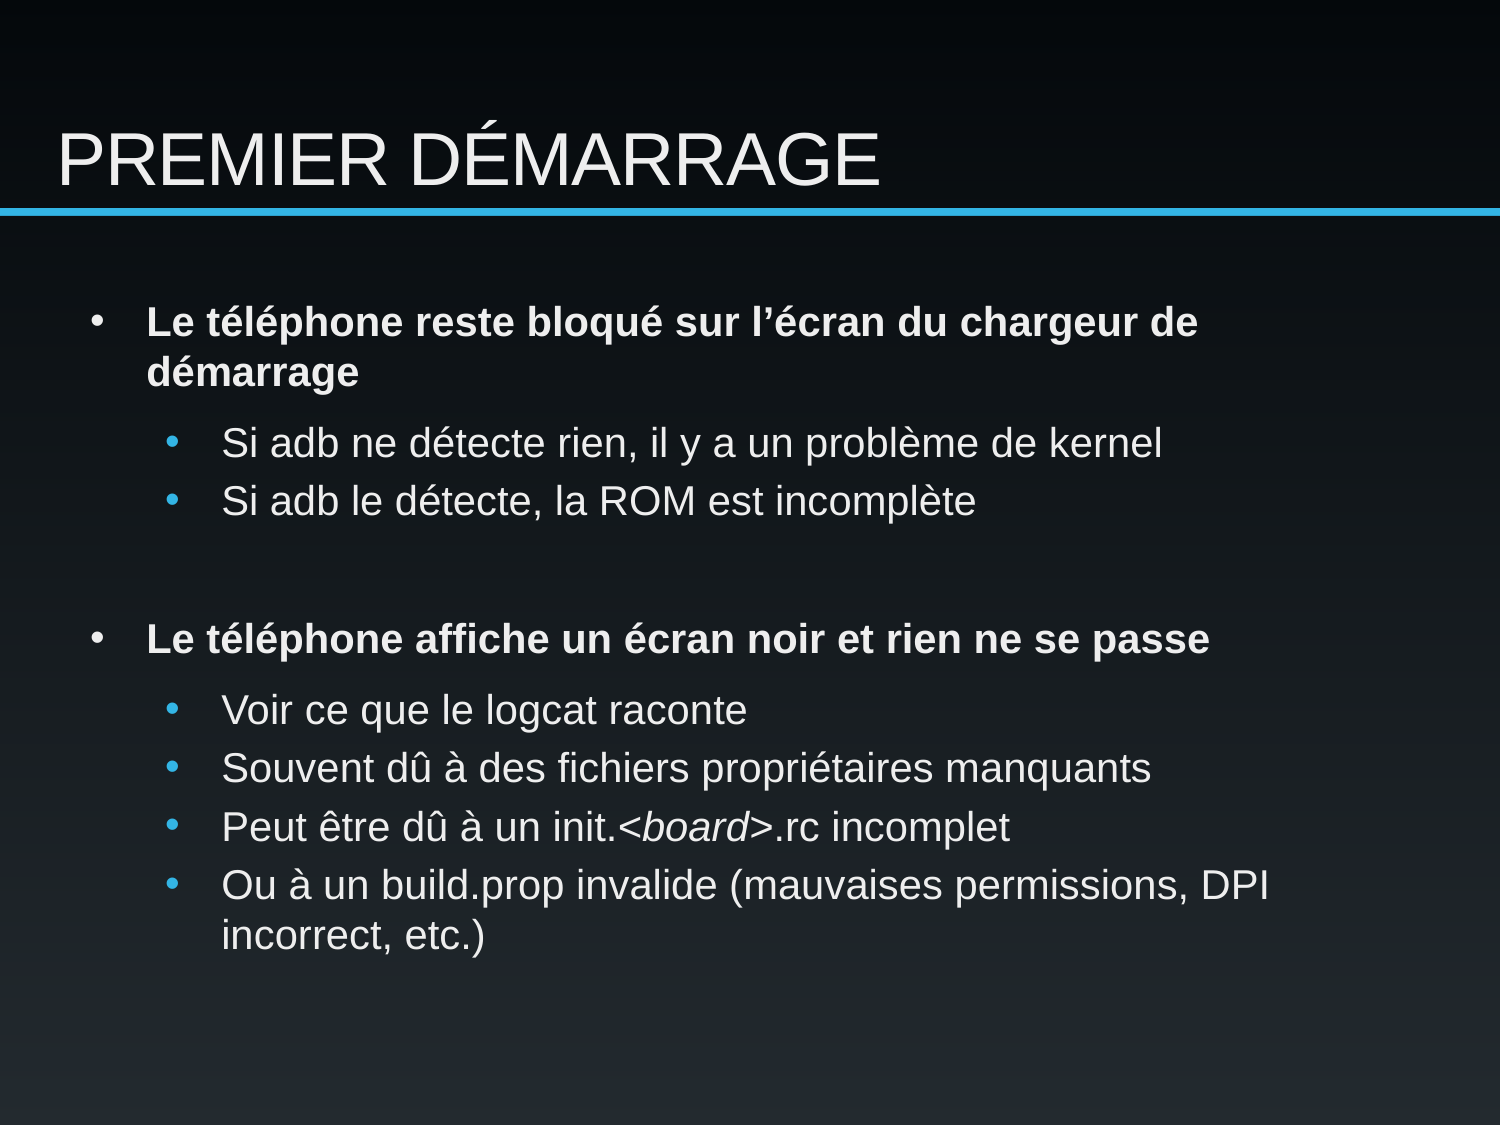

# Premier démarrage
Le téléphone reste bloqué sur l’écran du chargeur de démarrage
Si adb ne détecte rien, il y a un problème de kernel
Si adb le détecte, la ROM est incomplète

Le téléphone affiche un écran noir et rien ne se passe
Voir ce que le logcat raconte
Souvent dû à des fichiers propriétaires manquants
Peut être dû à un init.<board>.rc incomplet
Ou à un build.prop invalide (mauvaises permissions, DPI incorrect, etc.)